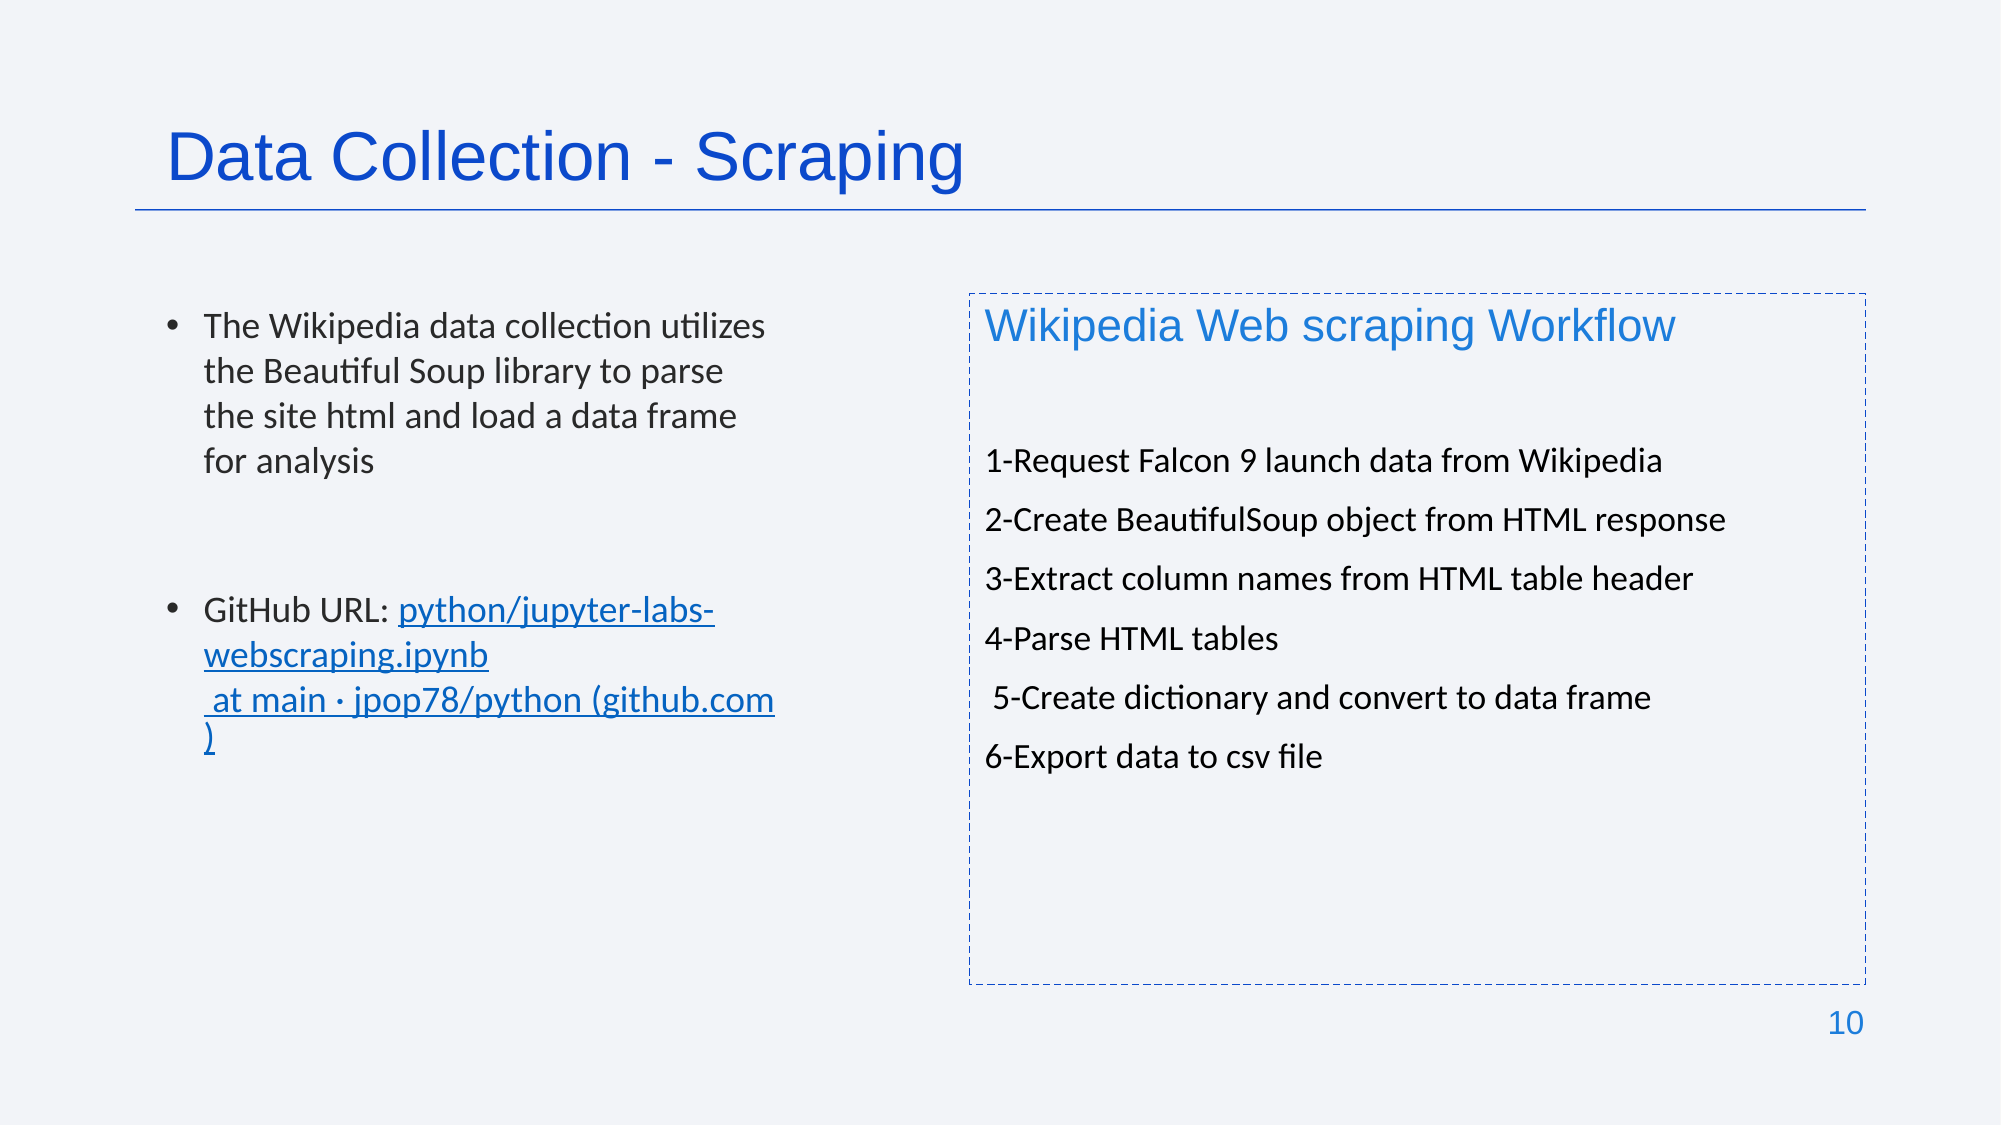

Data Collection - Scraping
The Wikipedia data collection utilizes the Beautiful Soup library to parse the site html and load a data frame for analysis

GitHub URL: python/jupyter-labs-webscraping.ipynb at main · jpop78/python (github.com)
Wikipedia Web scraping Workflow

1-Request Falcon 9 launch data from Wikipedia
2-Create BeautifulSoup object from HTML response
3-Extract column names from HTML table header
4-Parse HTML tables
 5-Create dictionary and convert to data frame
6-Export data to csv file

10